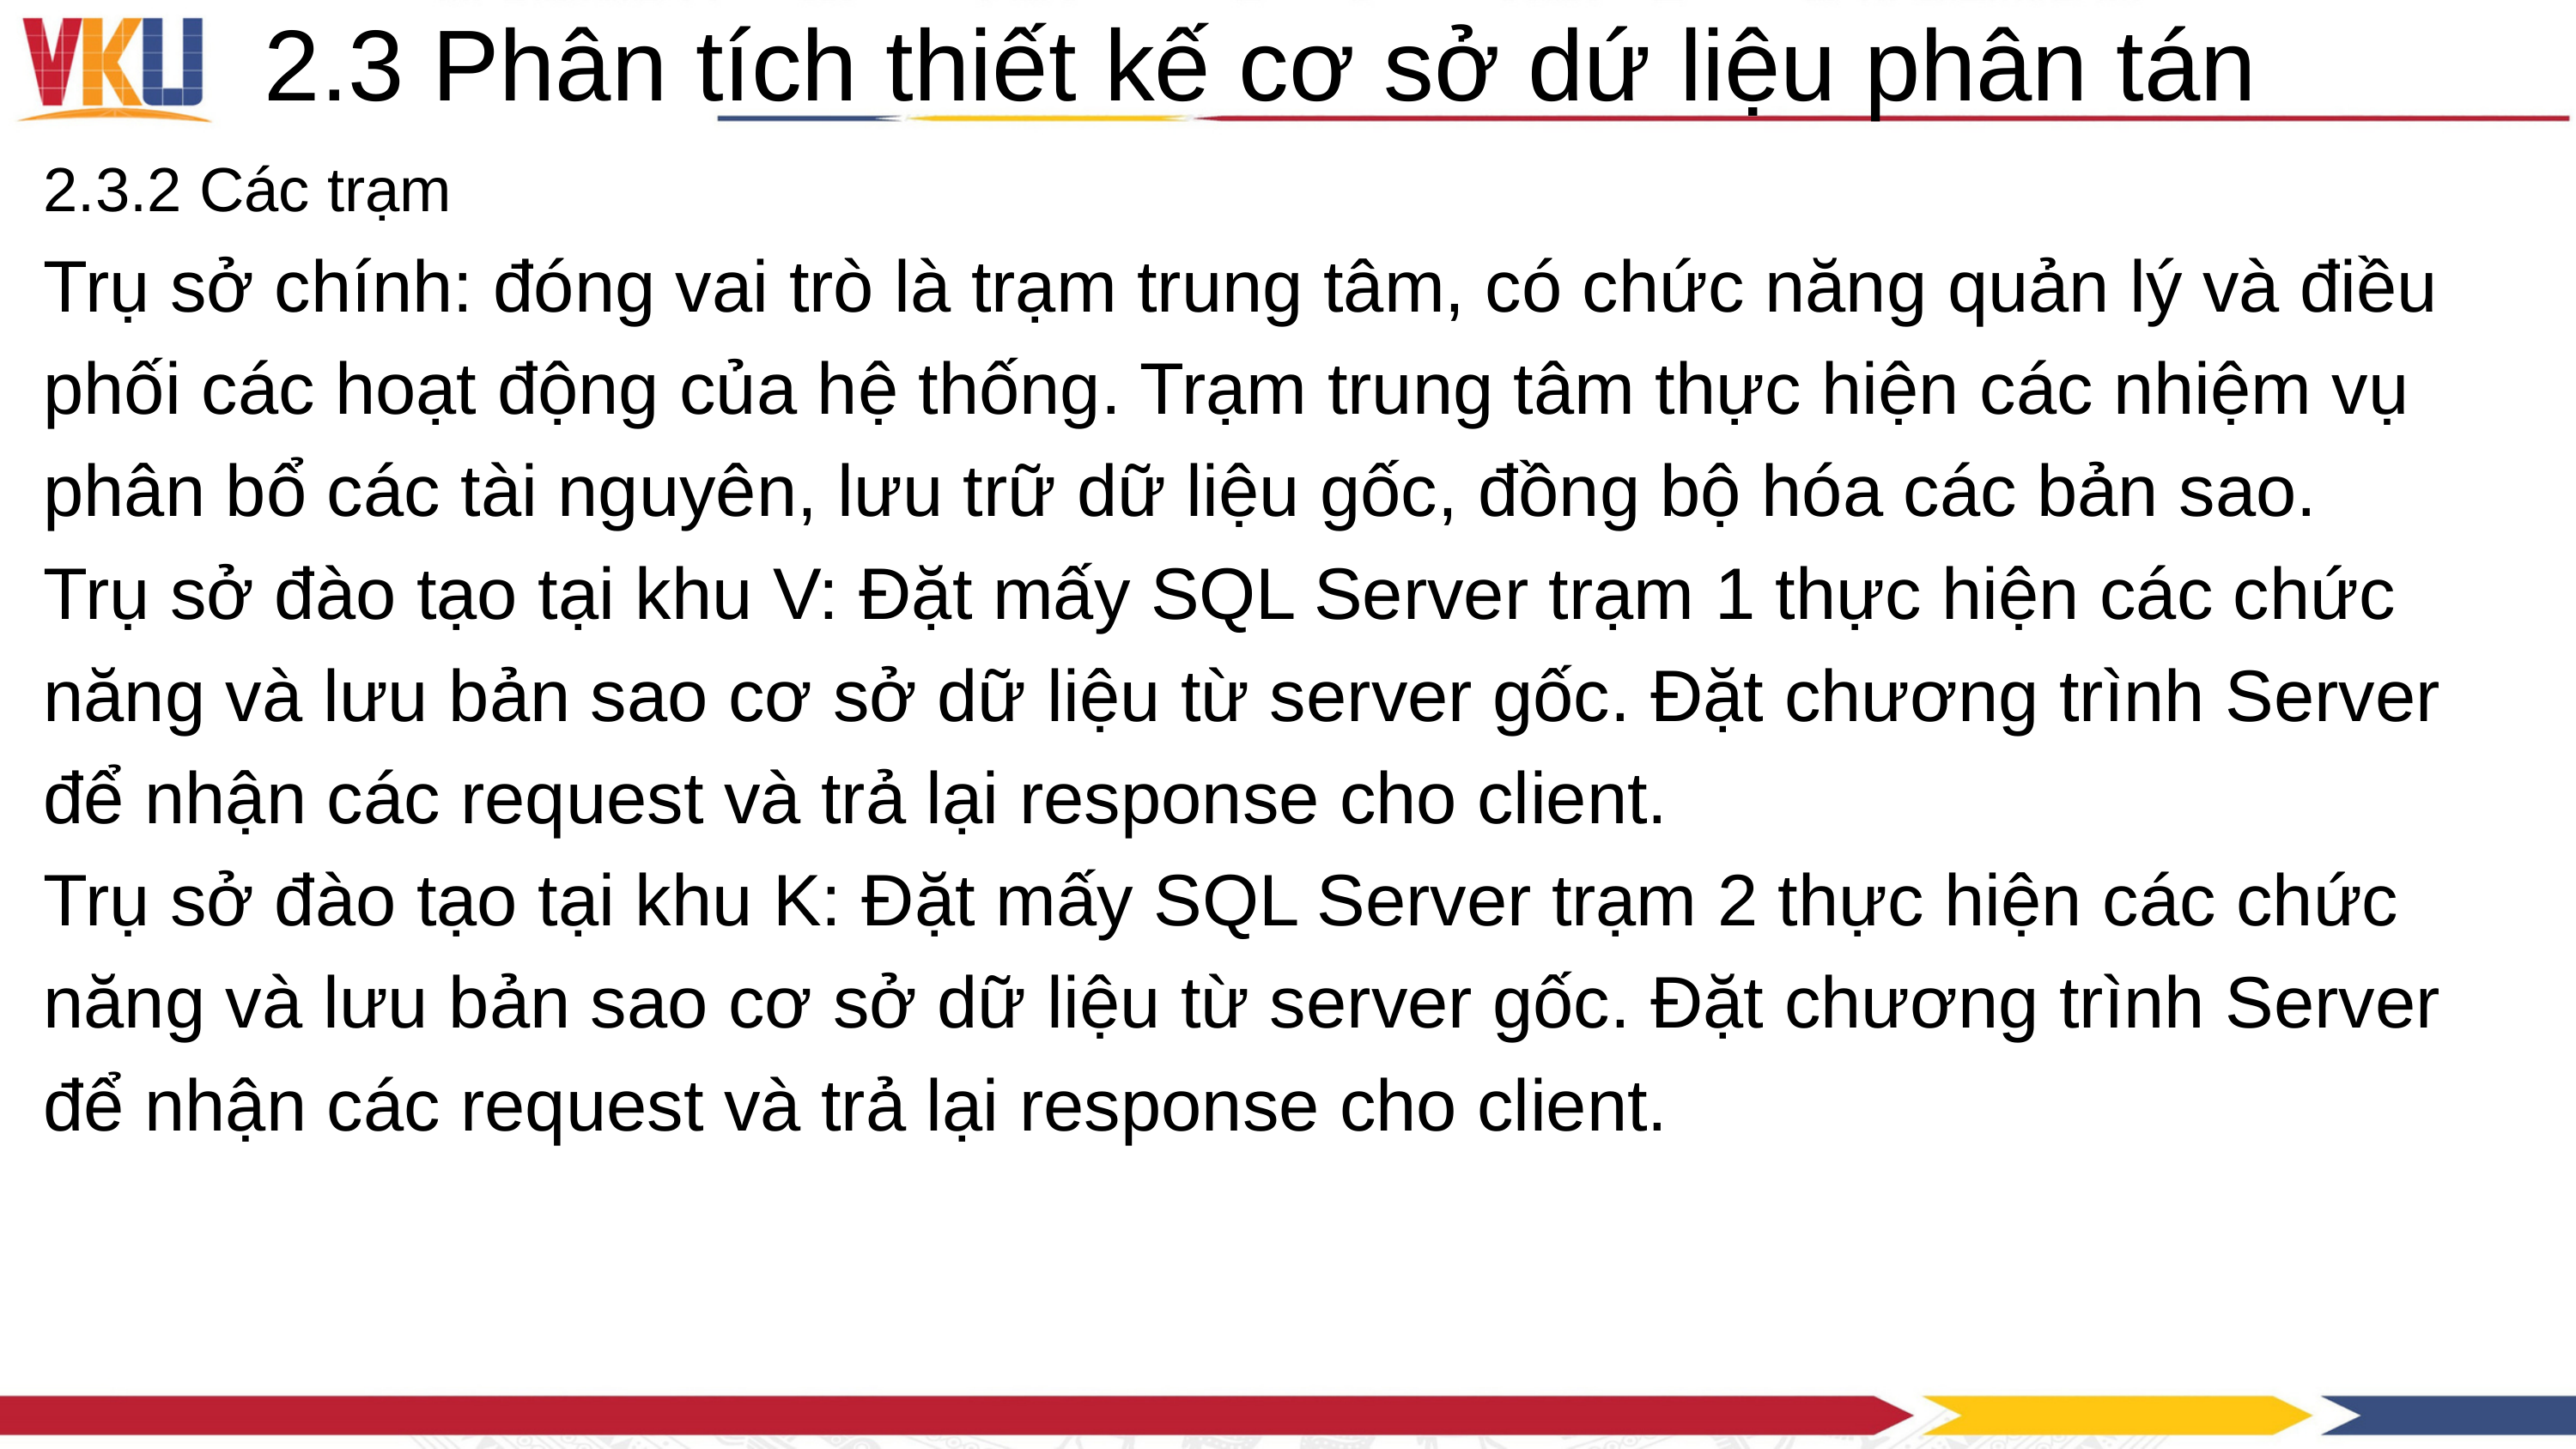

2.3 Phân tích thiết kế cơ sở dứ liệu phân tán
2.3.2 Các trạm
Trụ sở chính: đóng vai trò là trạm trung tâm, có chức năng quản lý và điều phối các hoạt động của hệ thống. Trạm trung tâm thực hiện các nhiệm vụ phân bổ các tài nguyên, lưu trữ dữ liệu gốc, đồng bộ hóa các bản sao.
Trụ sở đào tạo tại khu V: Đặt mấy SQL Server trạm 1 thực hiện các chức năng và lưu bản sao cơ sở dữ liệu từ server gốc. Đặt chương trình Server để nhận các request và trả lại response cho client.
Trụ sở đào tạo tại khu K: Đặt mấy SQL Server trạm 2 thực hiện các chức năng và lưu bản sao cơ sở dữ liệu từ server gốc. Đặt chương trình Server để nhận các request và trả lại response cho client.